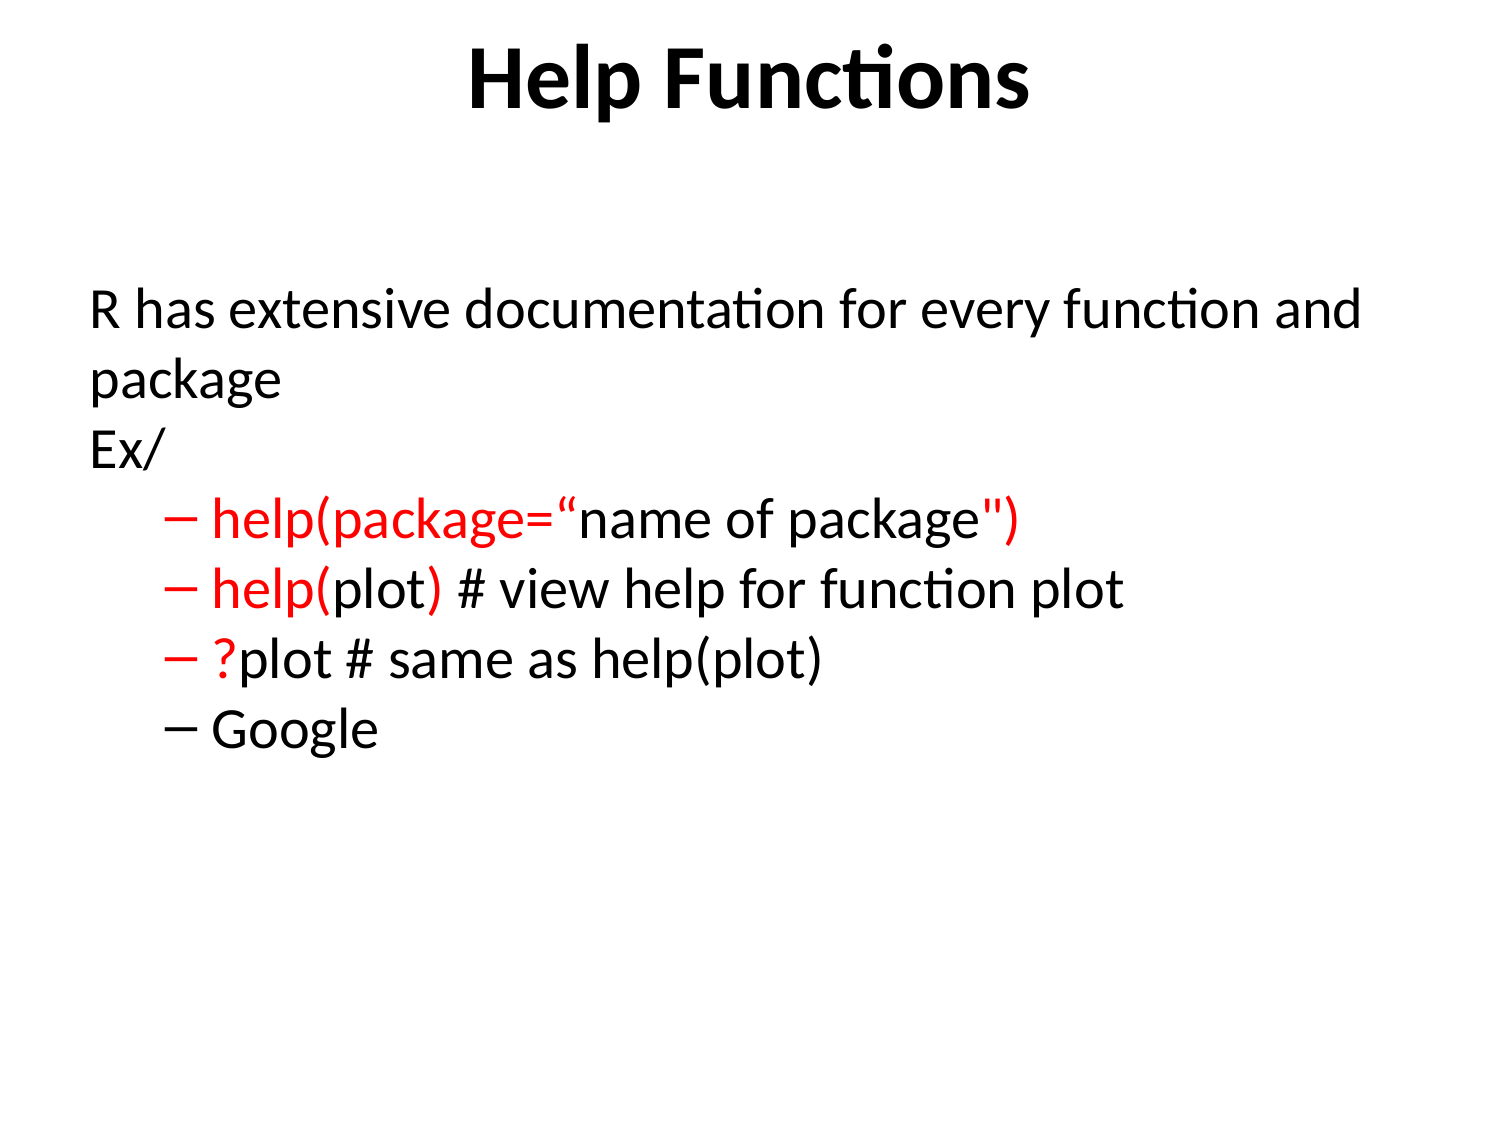

Help Functions
R has extensive documentation for every function and package
Ex/
help(package=“name of package")
help(plot) # view help for function plot
?plot # same as help(plot)
Google